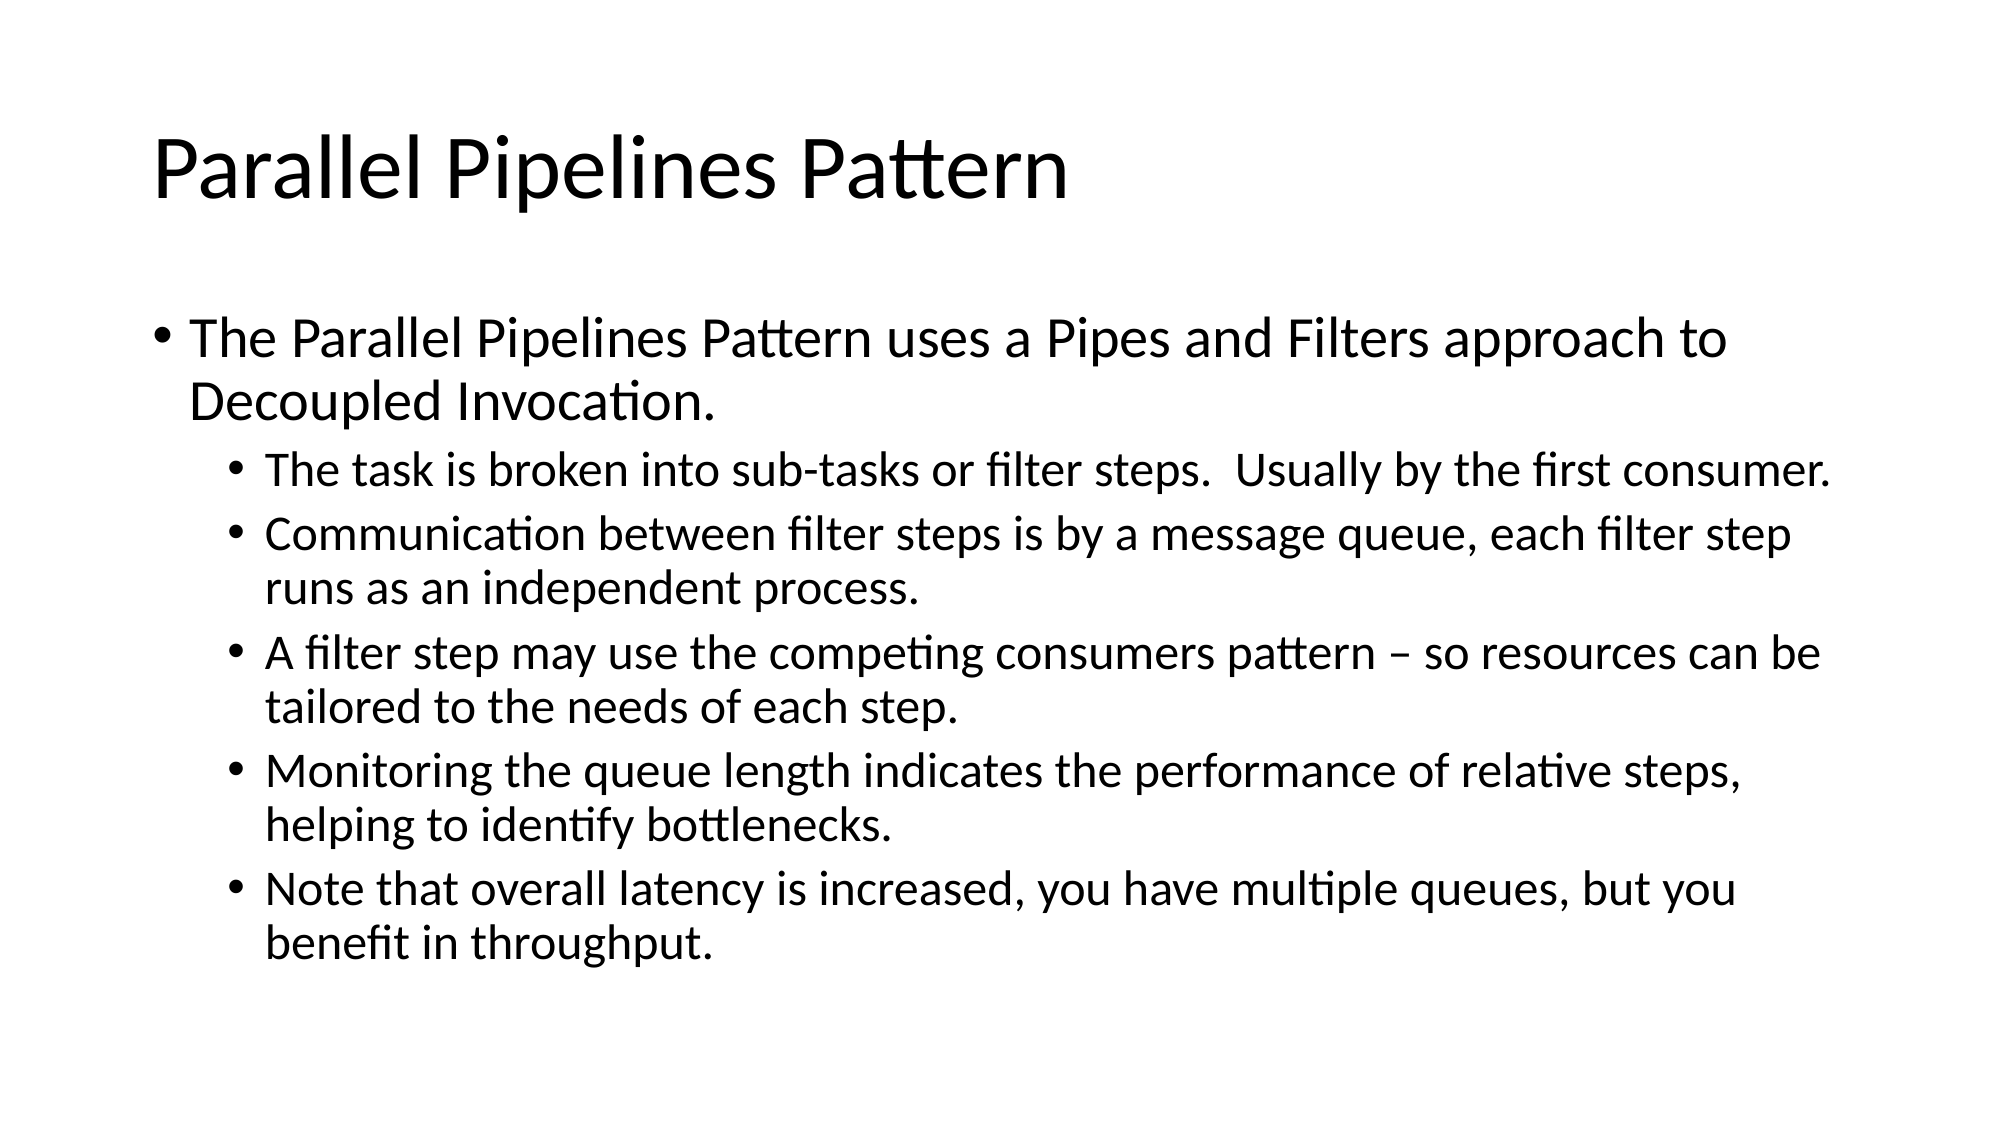

# Parallel Pipelines Pattern
The Parallel Pipelines Pattern uses a Pipes and Filters approach to Decoupled Invocation.
The task is broken into sub-tasks or filter steps.  Usually by the first consumer.
Communication between filter steps is by a message queue, each filter step runs as an independent process.
A filter step may use the competing consumers pattern – so resources can be tailored to the needs of each step.
Monitoring the queue length indicates the performance of relative steps, helping to identify bottlenecks.
Note that overall latency is increased, you have multiple queues, but you benefit in throughput.